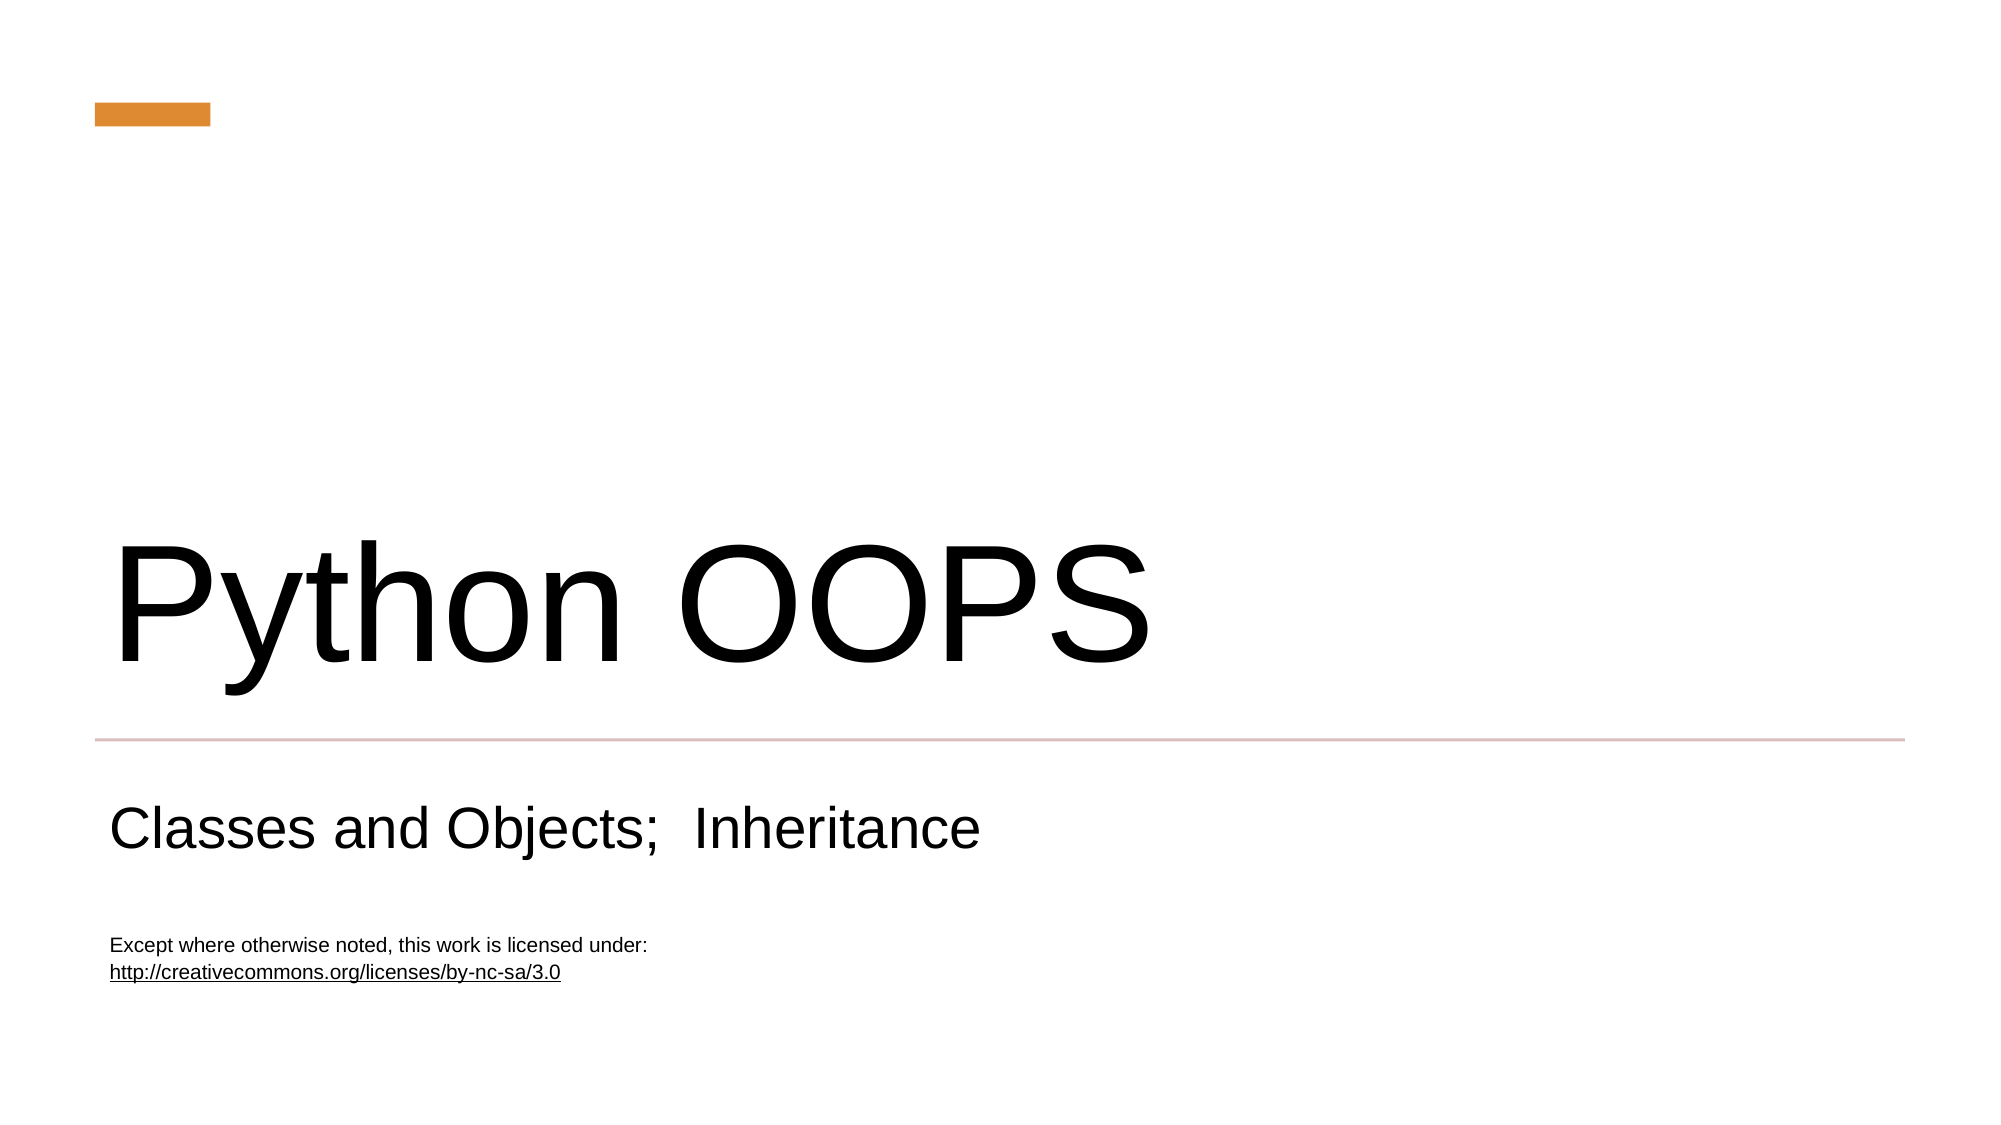

# Python OOPS
Classes and Objects;  Inheritance

Except where otherwise noted, this work is licensed under:
http://creativecommons.org/licenses/by-nc-sa/3.0